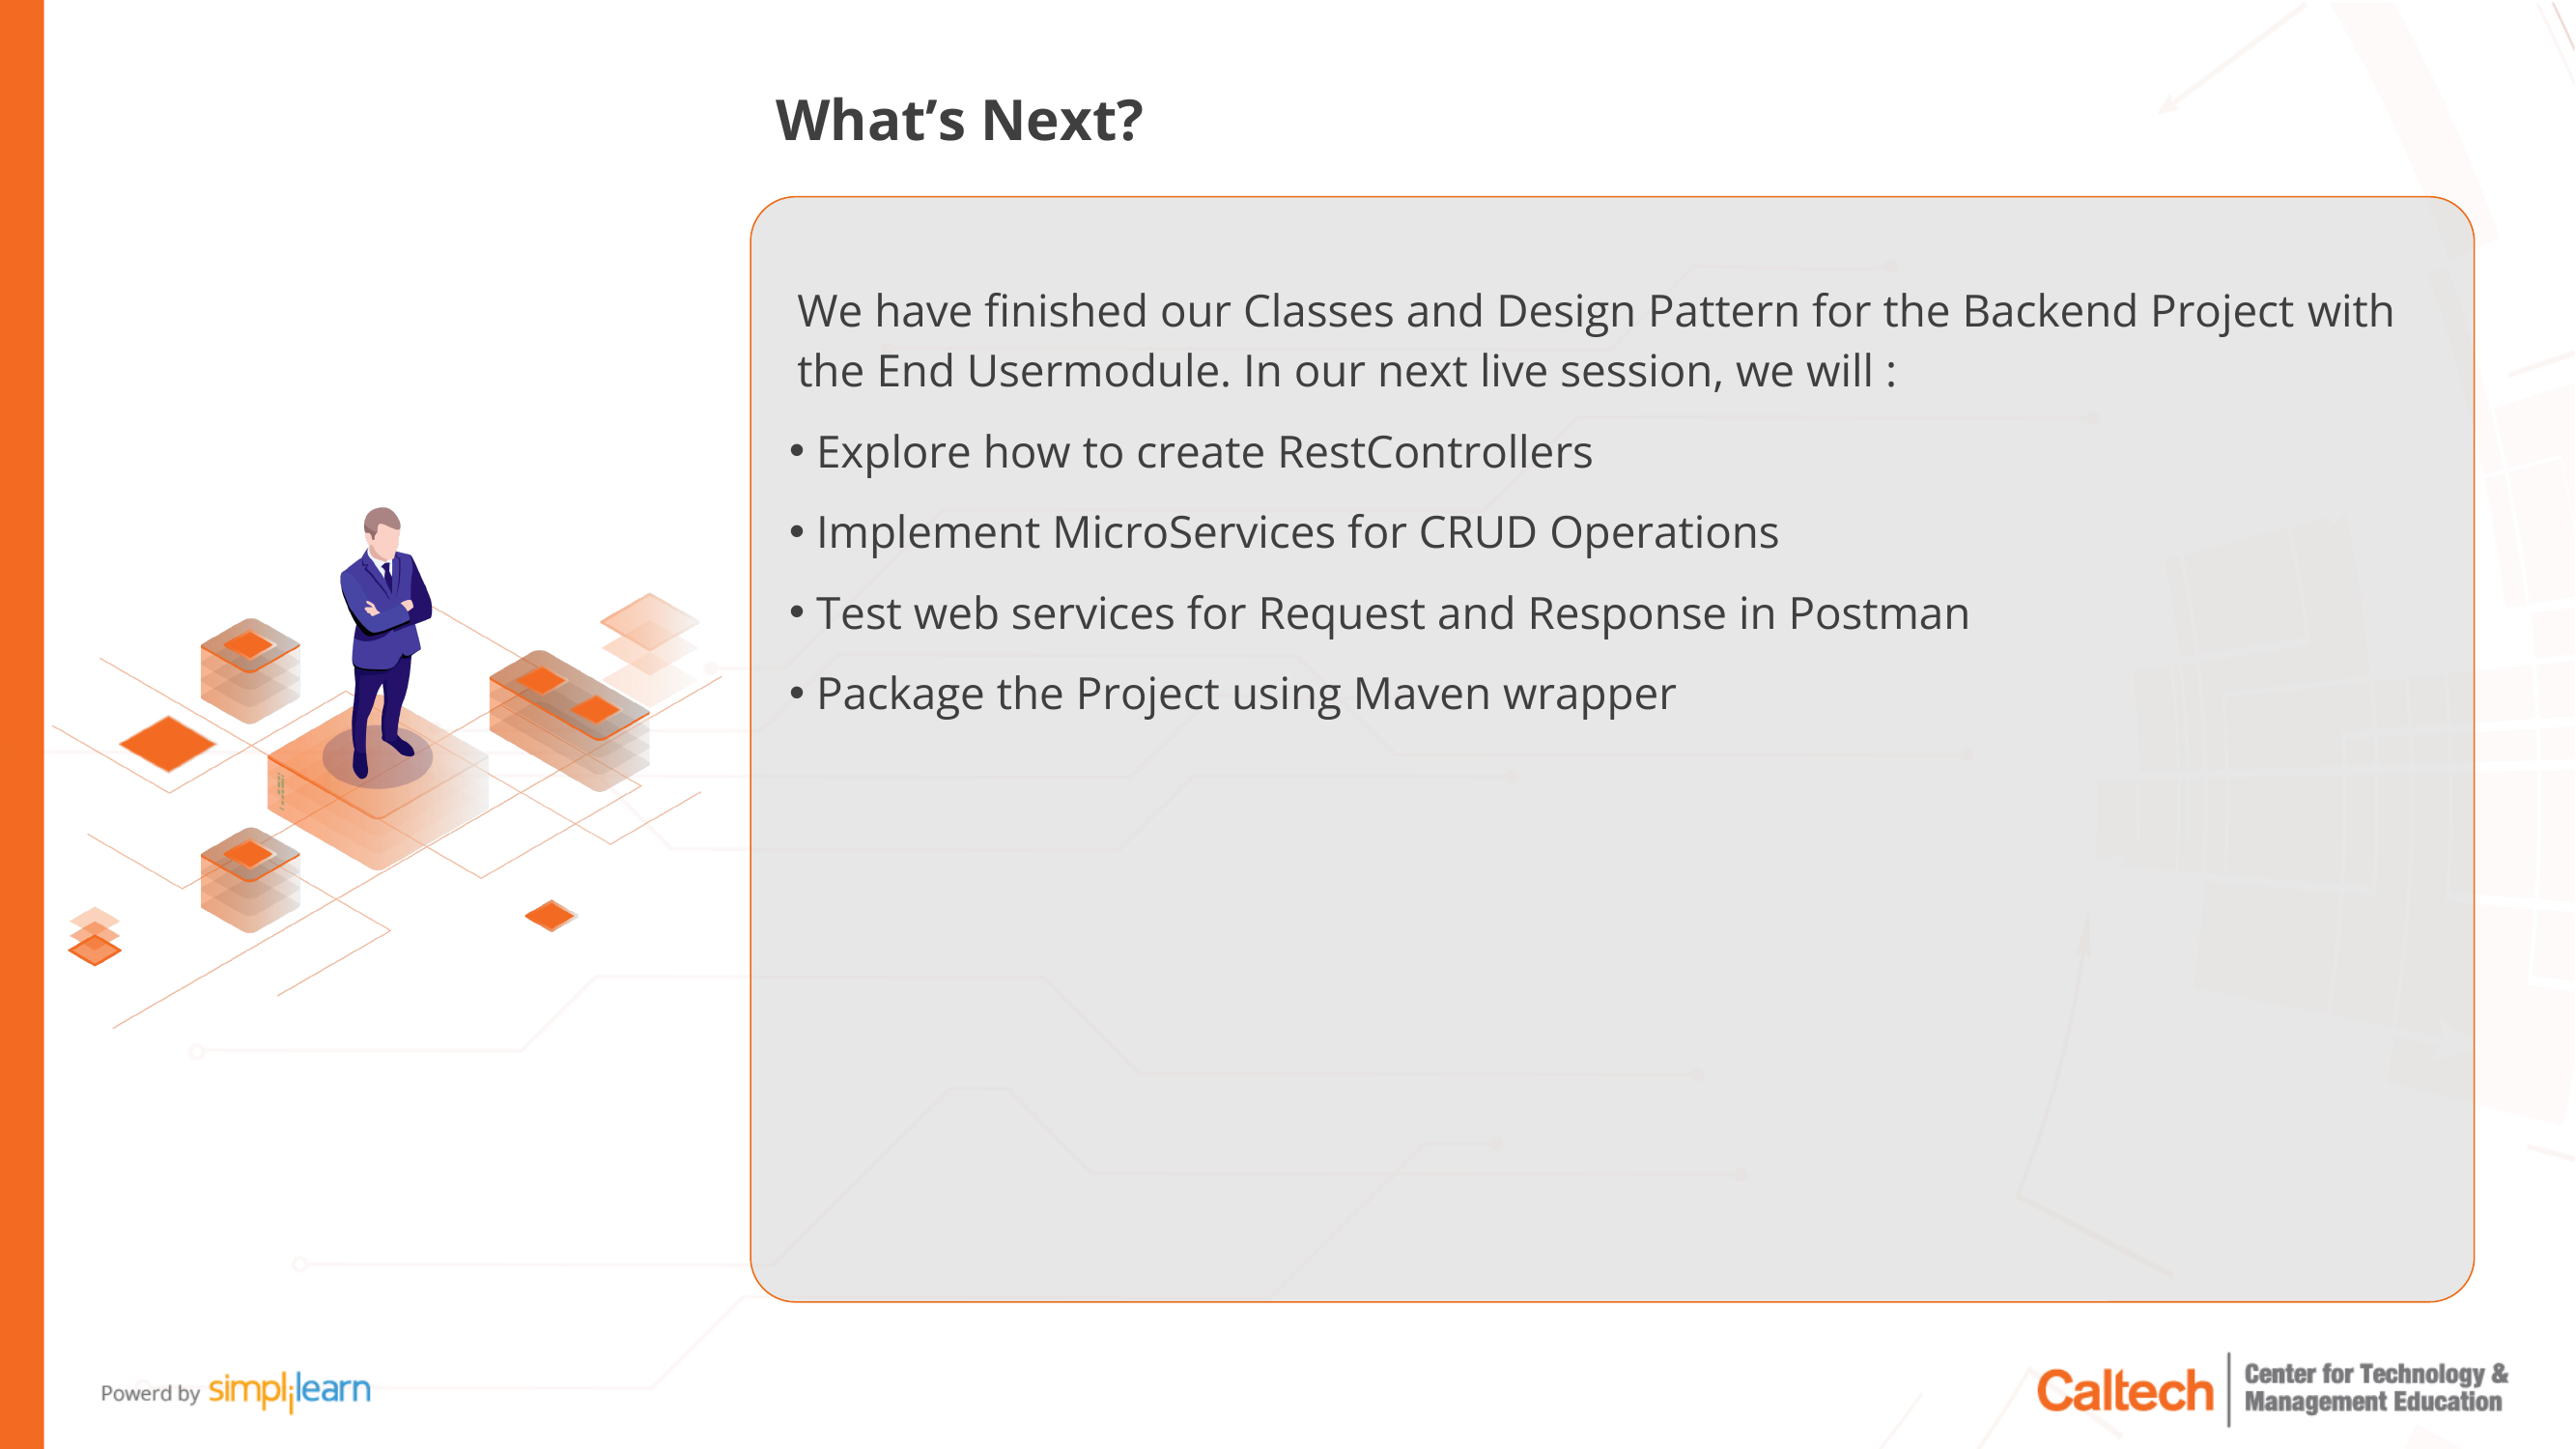

# What’s Next?
We have finished our Classes and Design Pattern for the Backend Project with the End Usermodule. In our next live session, we will :
 Explore how to create RestControllers
 Implement MicroServices for CRUD Operations
 Test web services for Request and Response in Postman
 Package the Project using Maven wrapper